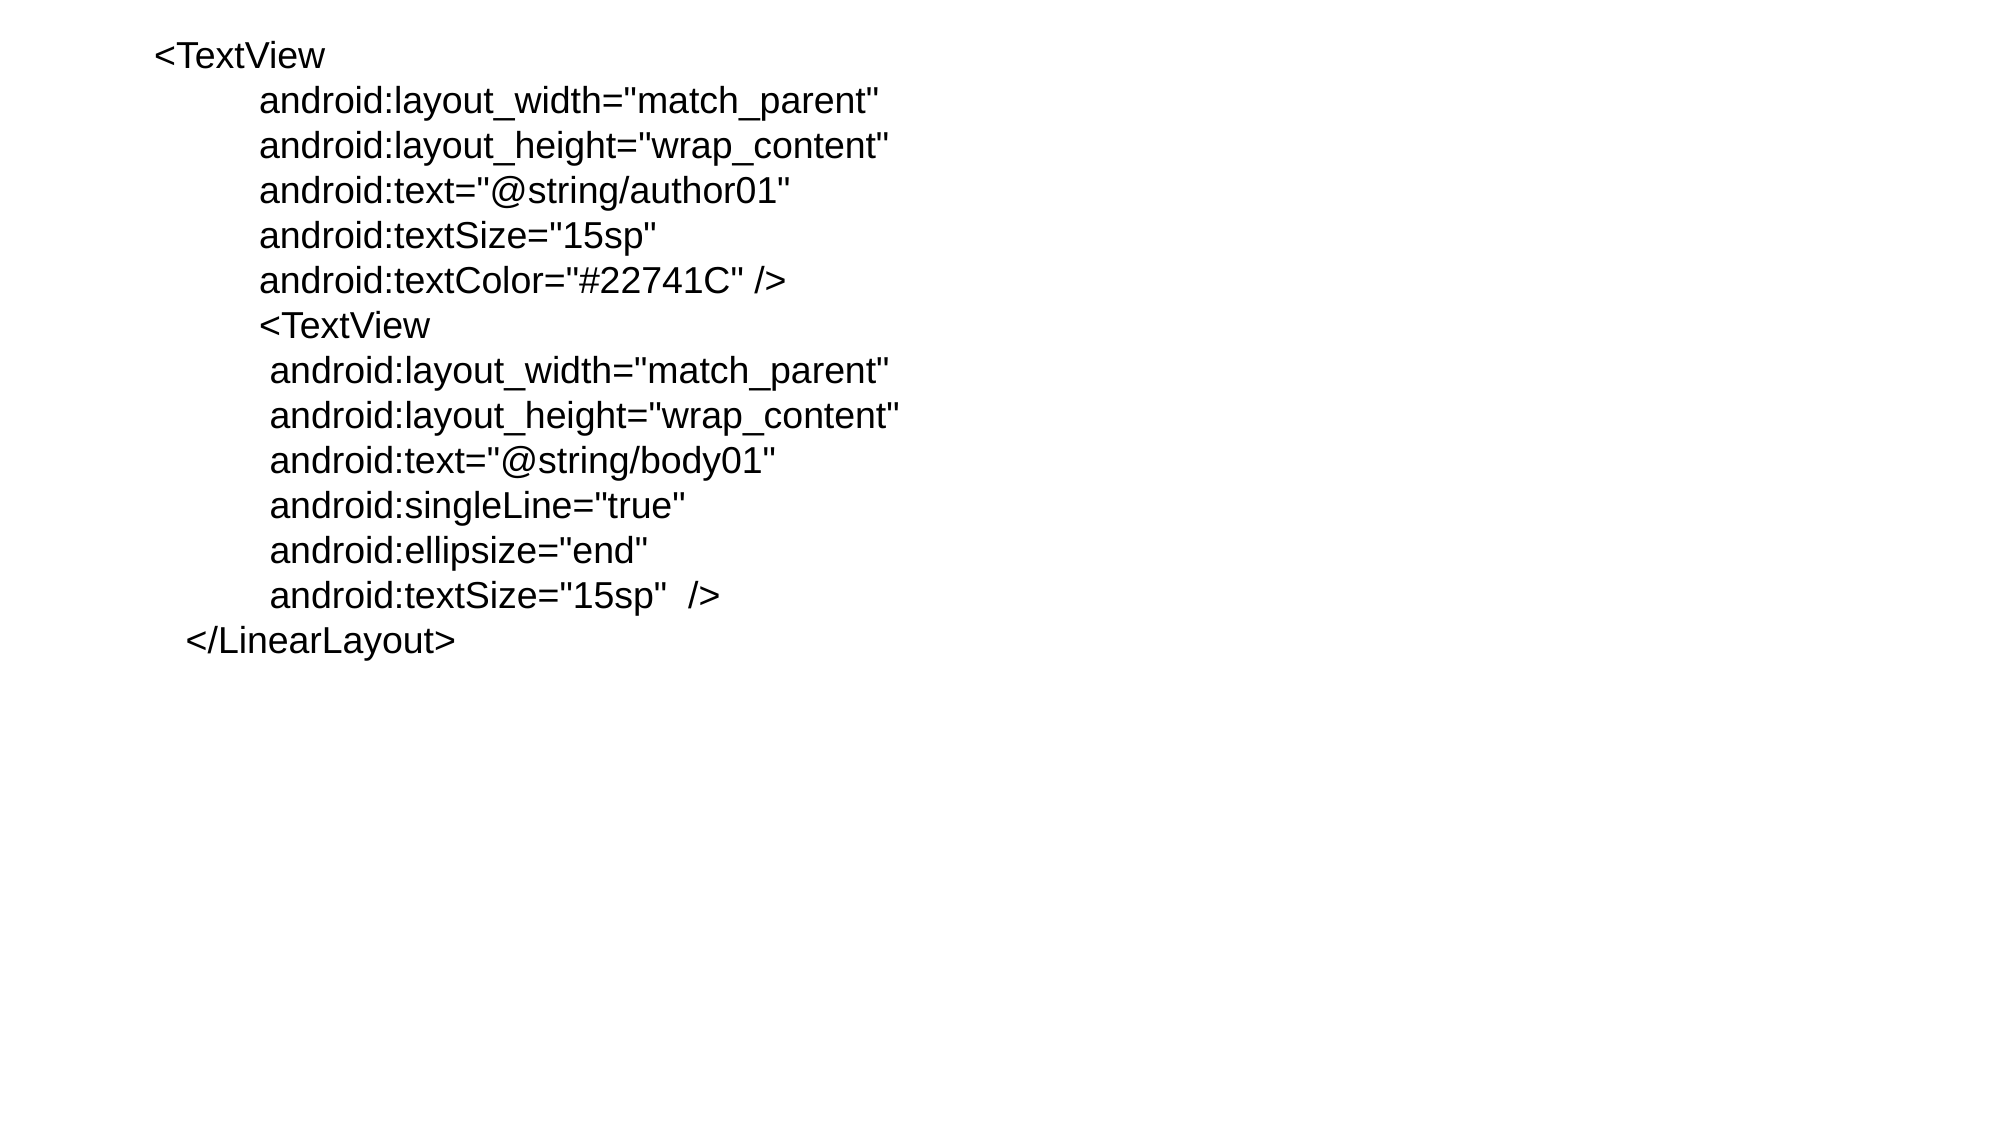

<TextView
           android:layout_width="match_parent"
           android:layout_height="wrap_content"
           android:text="@string/author01"
           android:textSize="15sp"
           android:textColor="#22741C" />
           <TextView
            android:layout_width="match_parent"
            android:layout_height="wrap_content"
            android:text="@string/body01"
            android:singleLine="true"
            android:ellipsize="end"
            android:textSize="15sp"  />
    </LinearLayout>